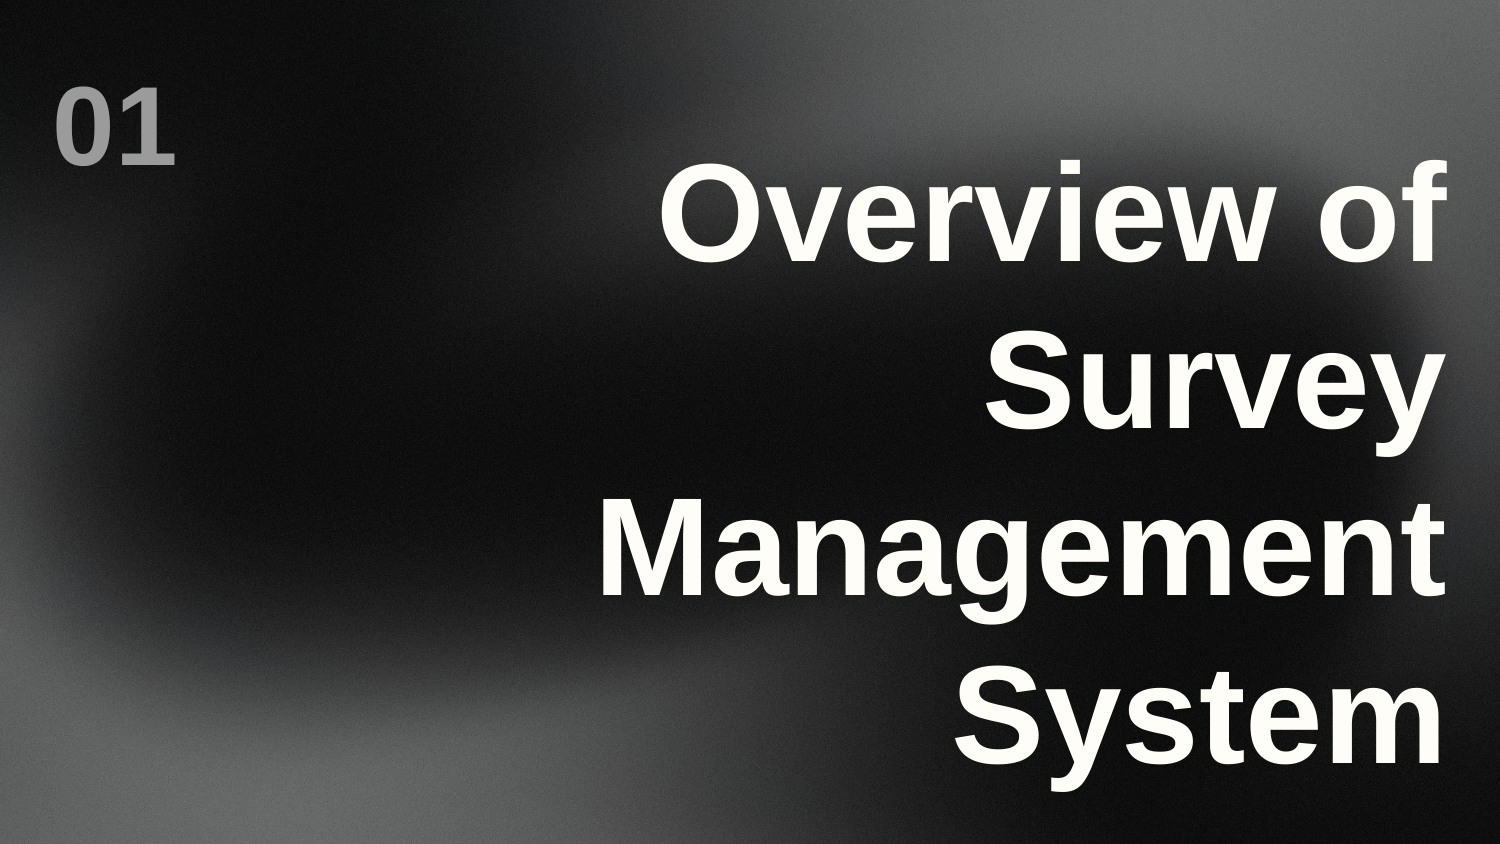

01
# Overview of Survey Management System